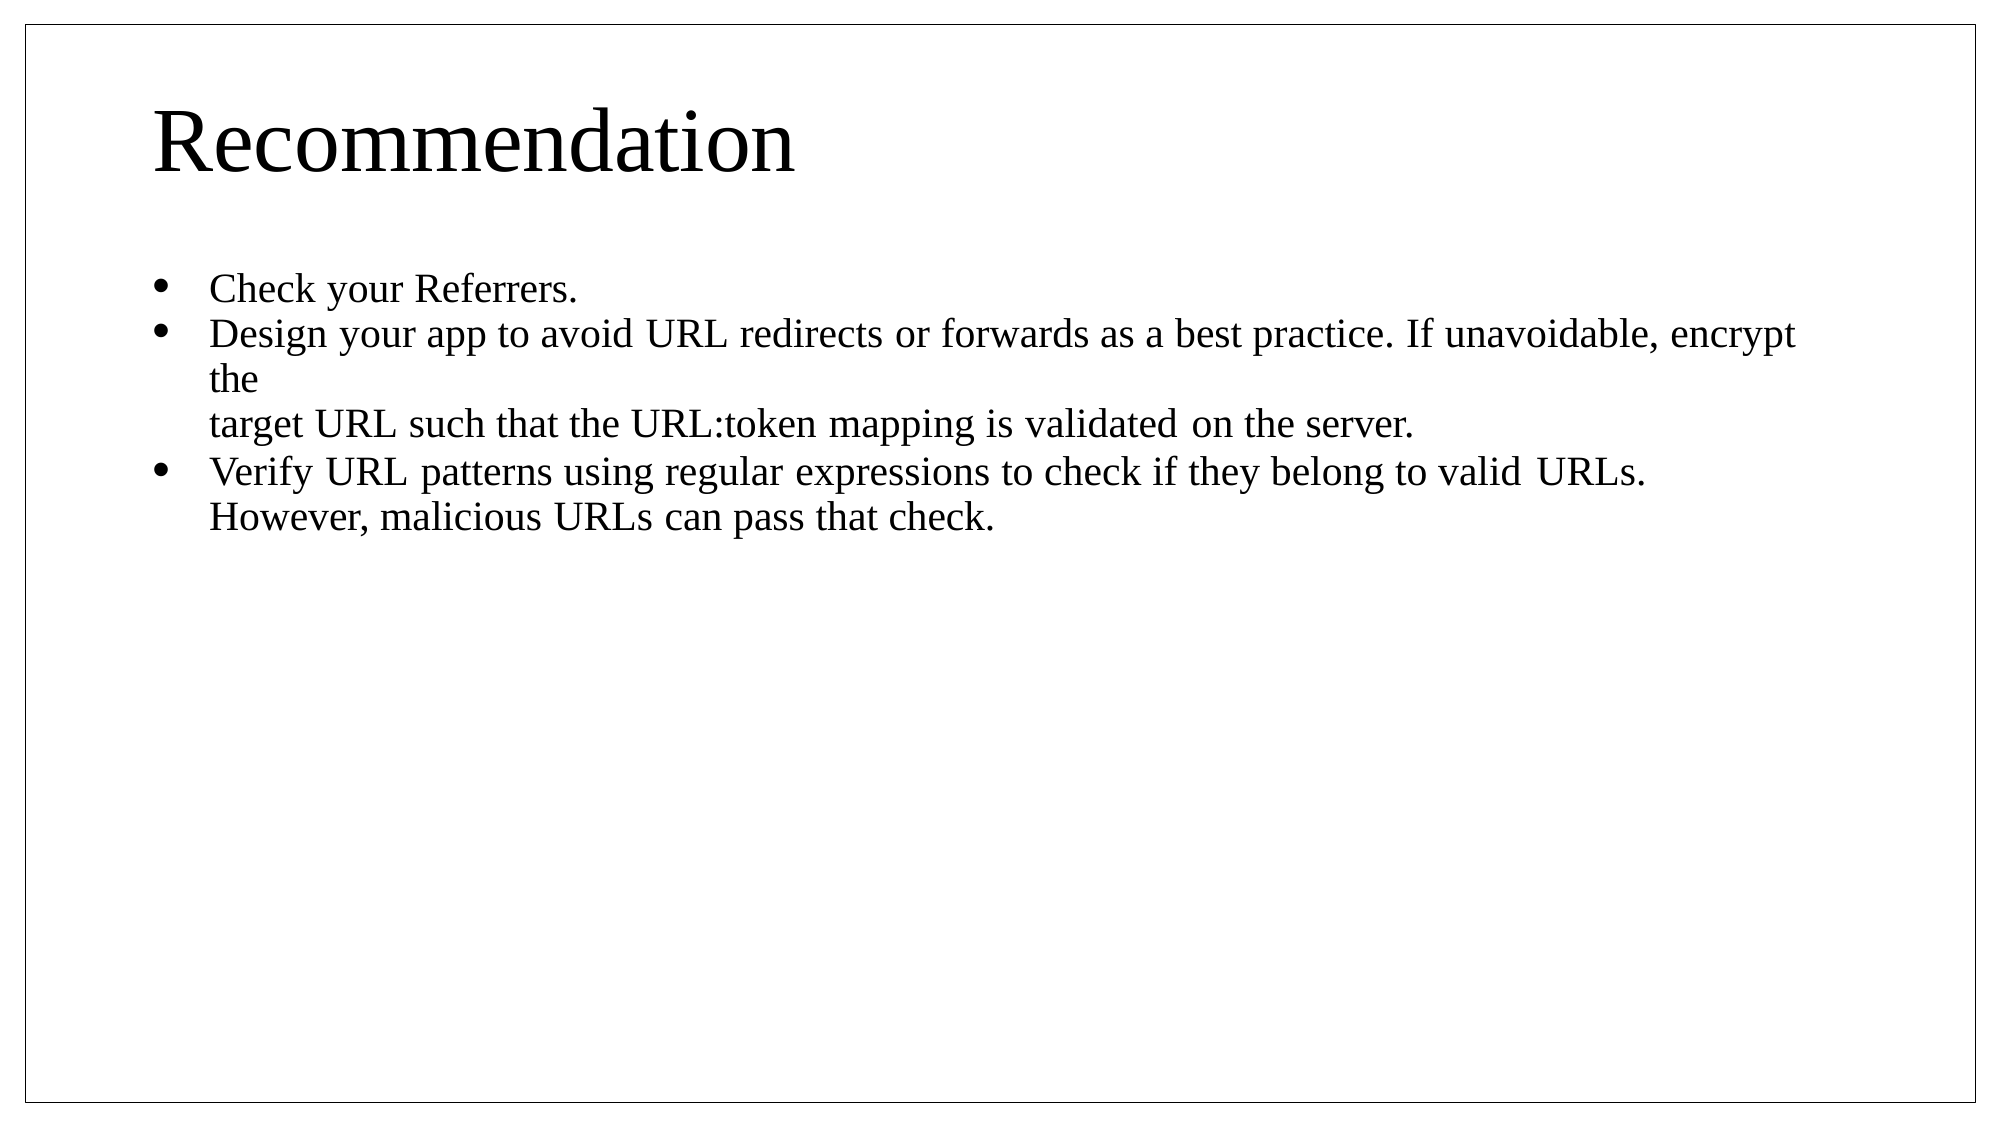

# Recommendation
Check your Referrers.
Design your app to avoid URL redirects or forwards as a best practice. If unavoidable, encrypt the
target URL such that the URL:token mapping is validated on the server.
Verify URL patterns using regular expressions to check if they belong to valid URLs. However, malicious URLs can pass that check.